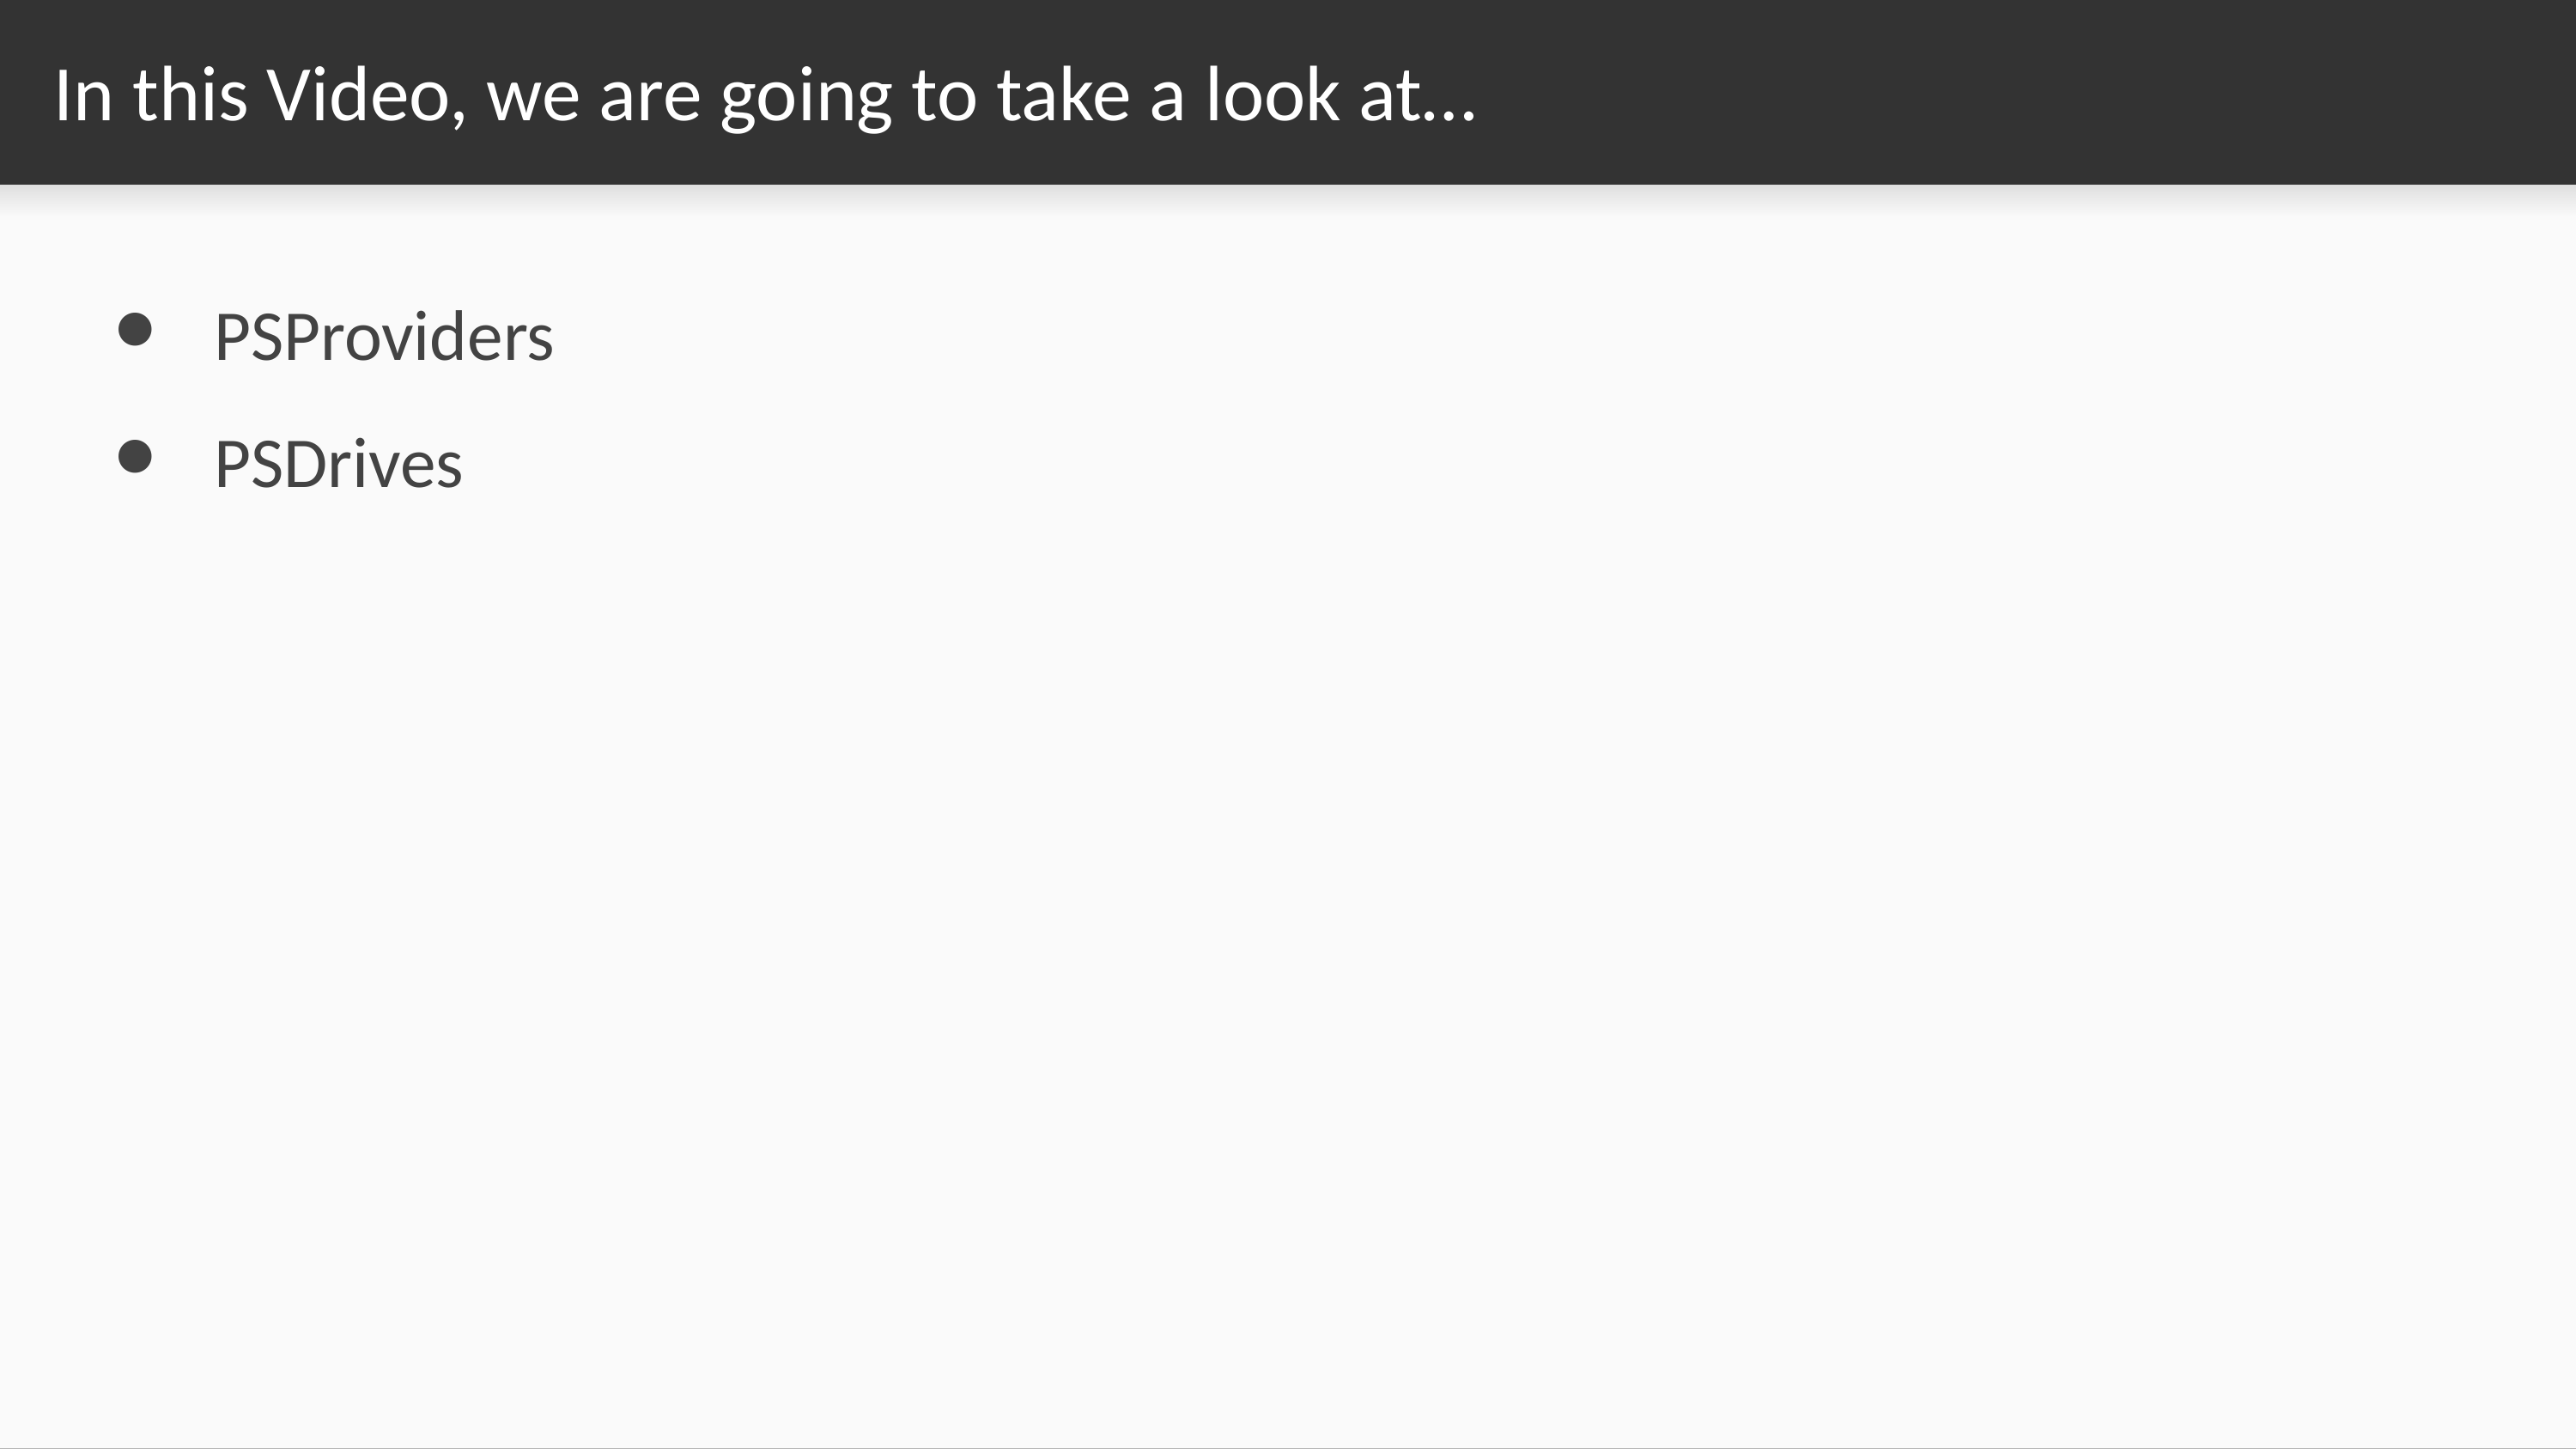

# In this Video, we are going to take a look at…
PSProviders
PSDrives